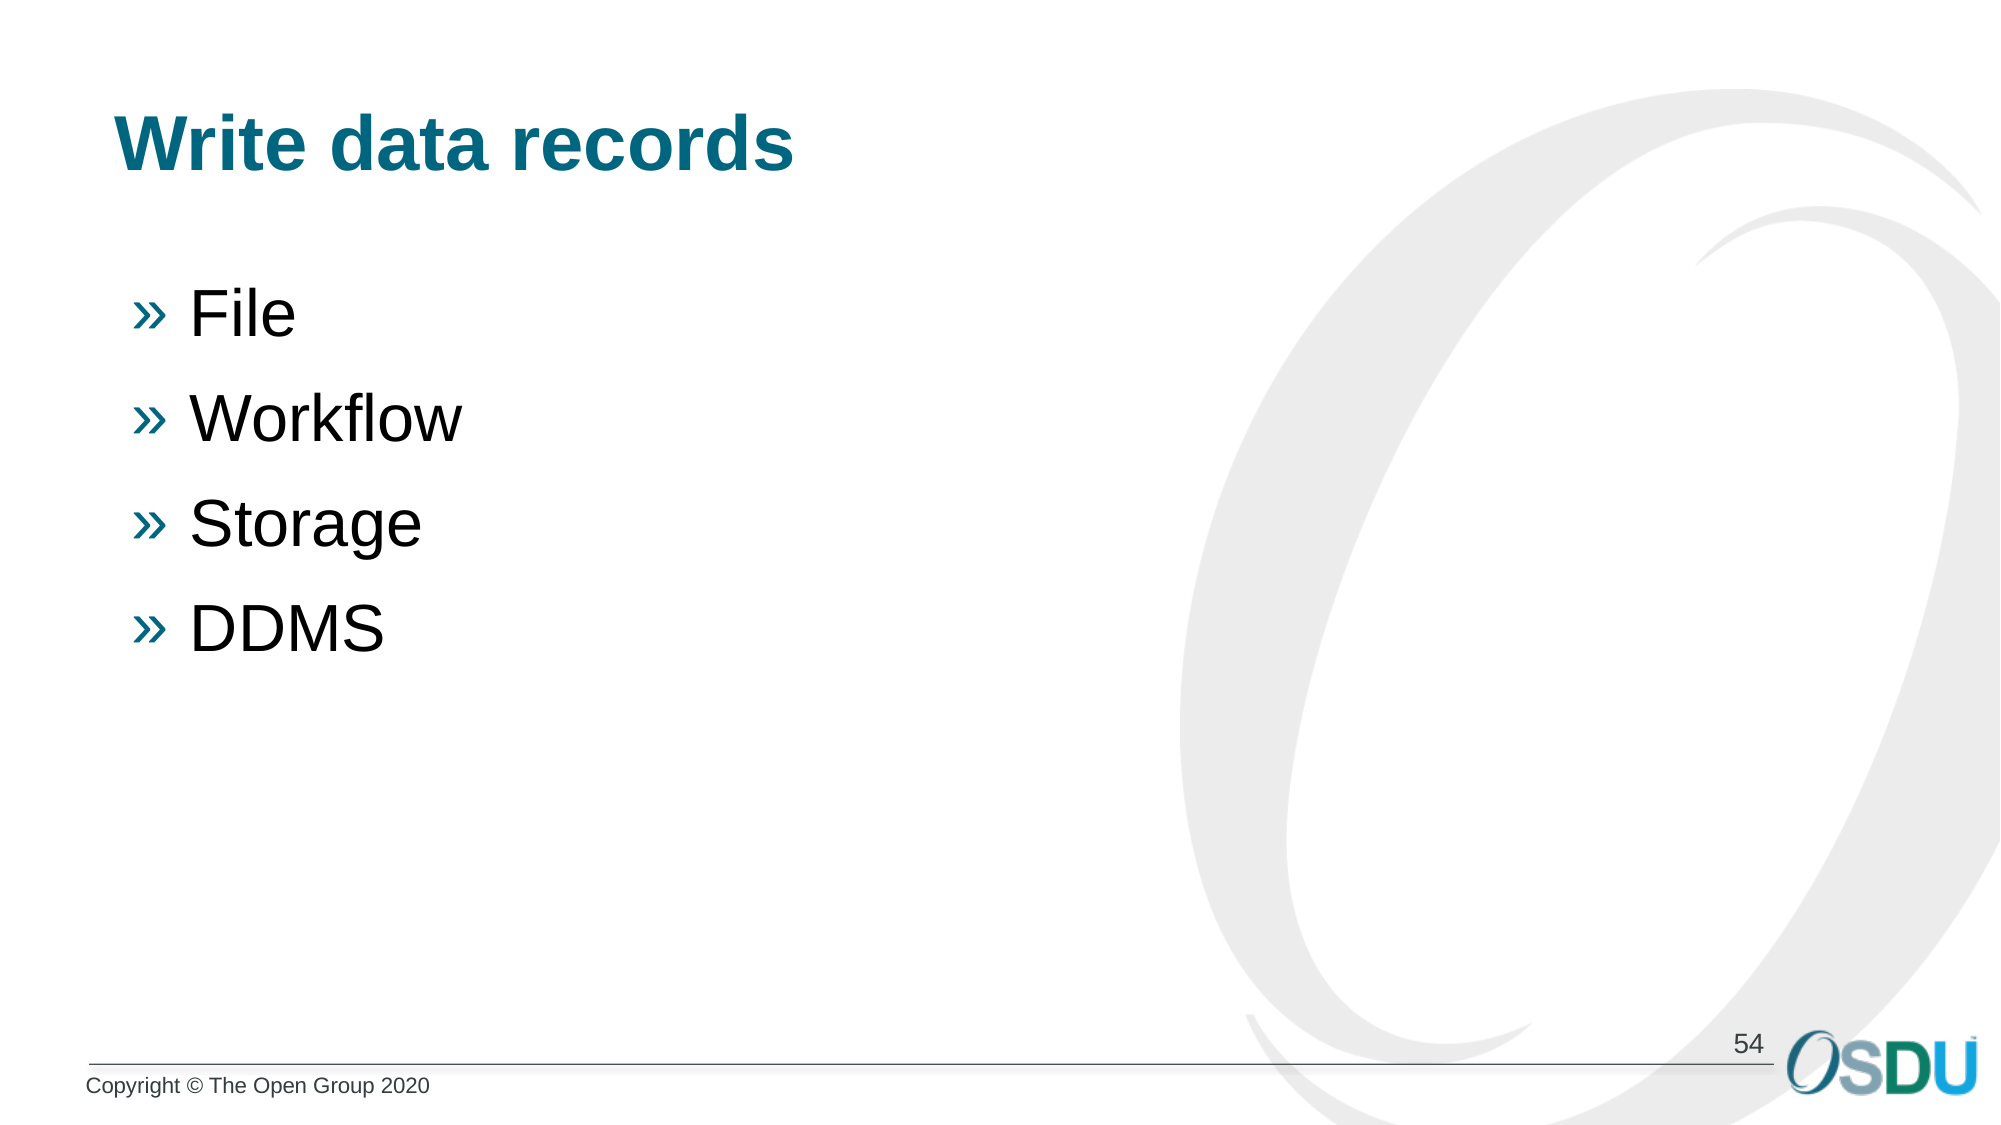

# Write data records
File
Workflow
Storage
DDMS
54